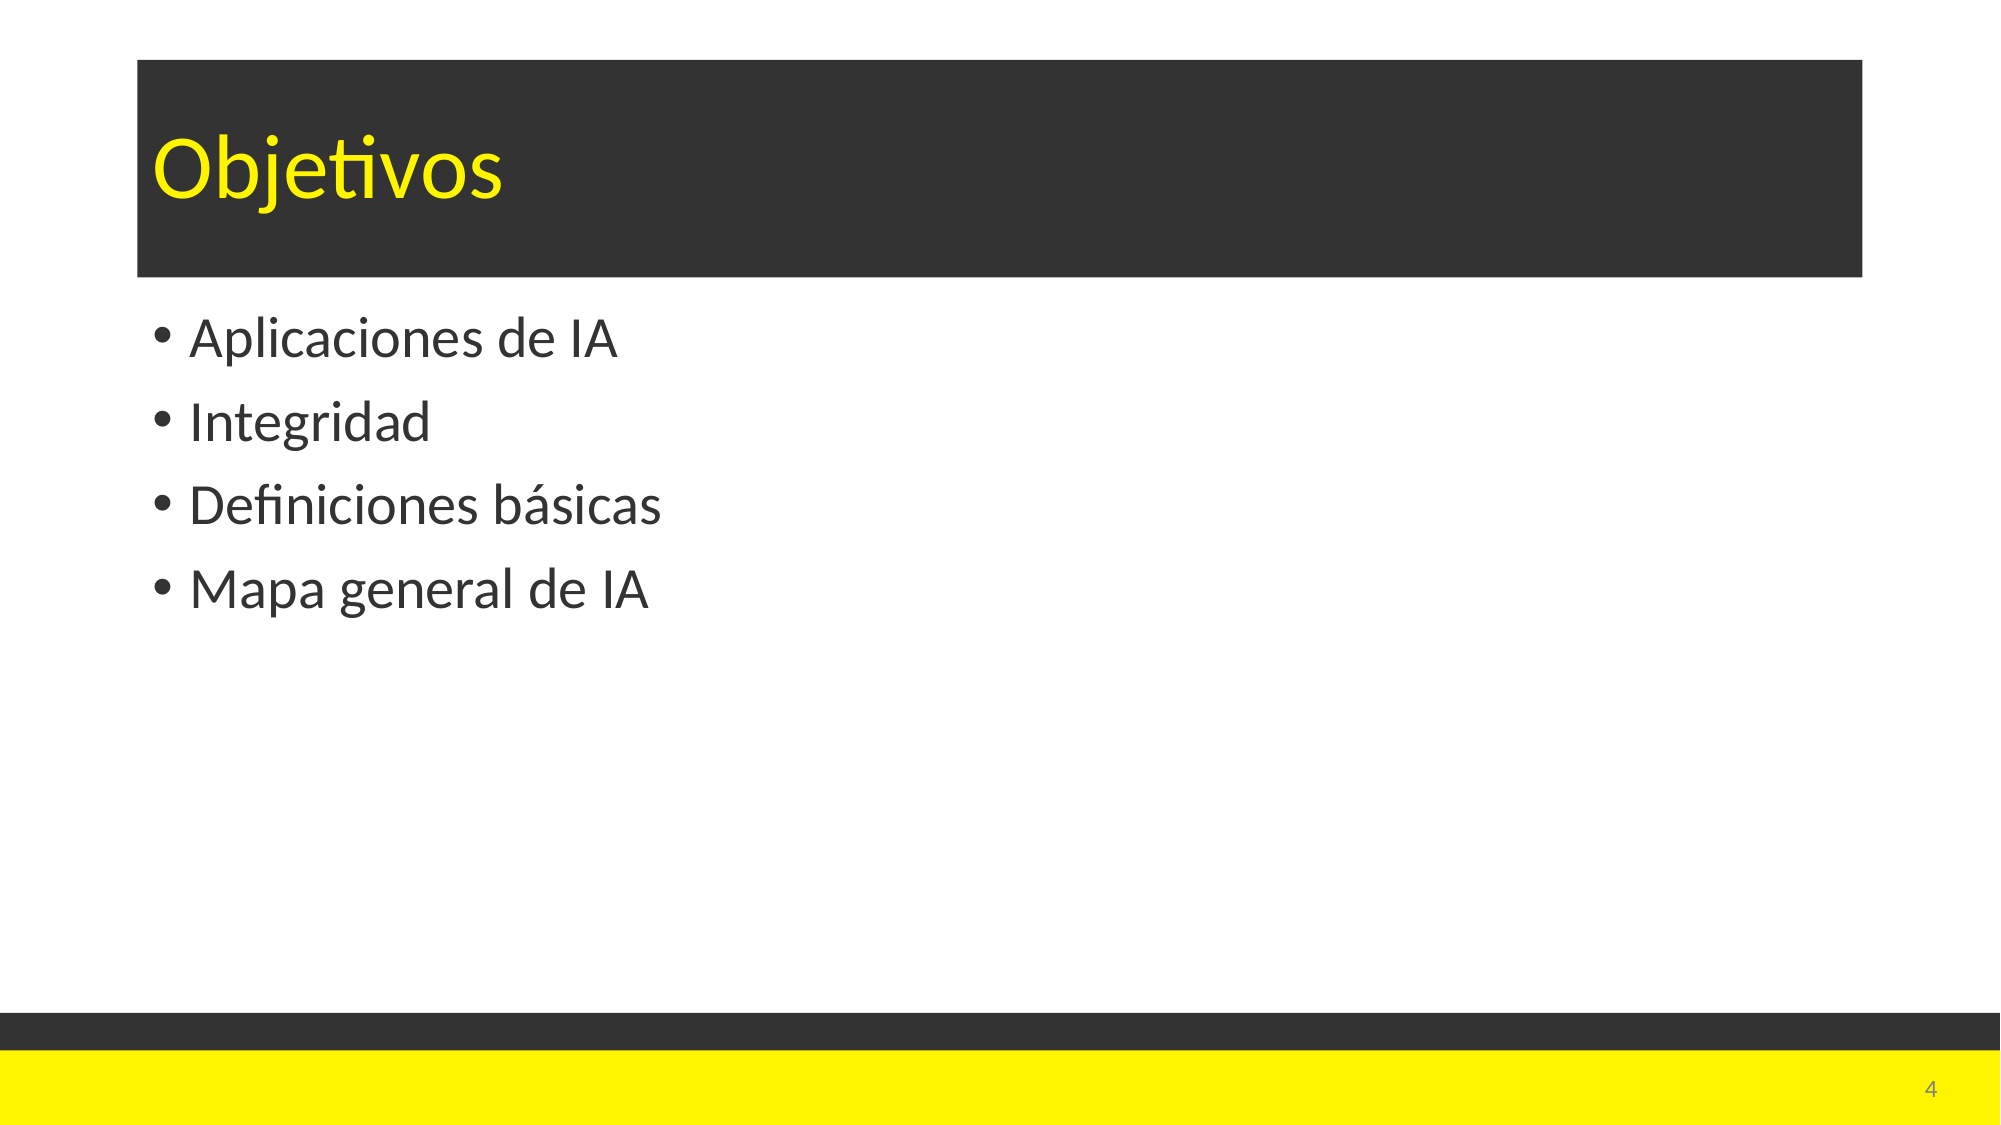

# Objetivos
Aplicaciones de IA
Integridad
Definiciones básicas
Mapa general de IA